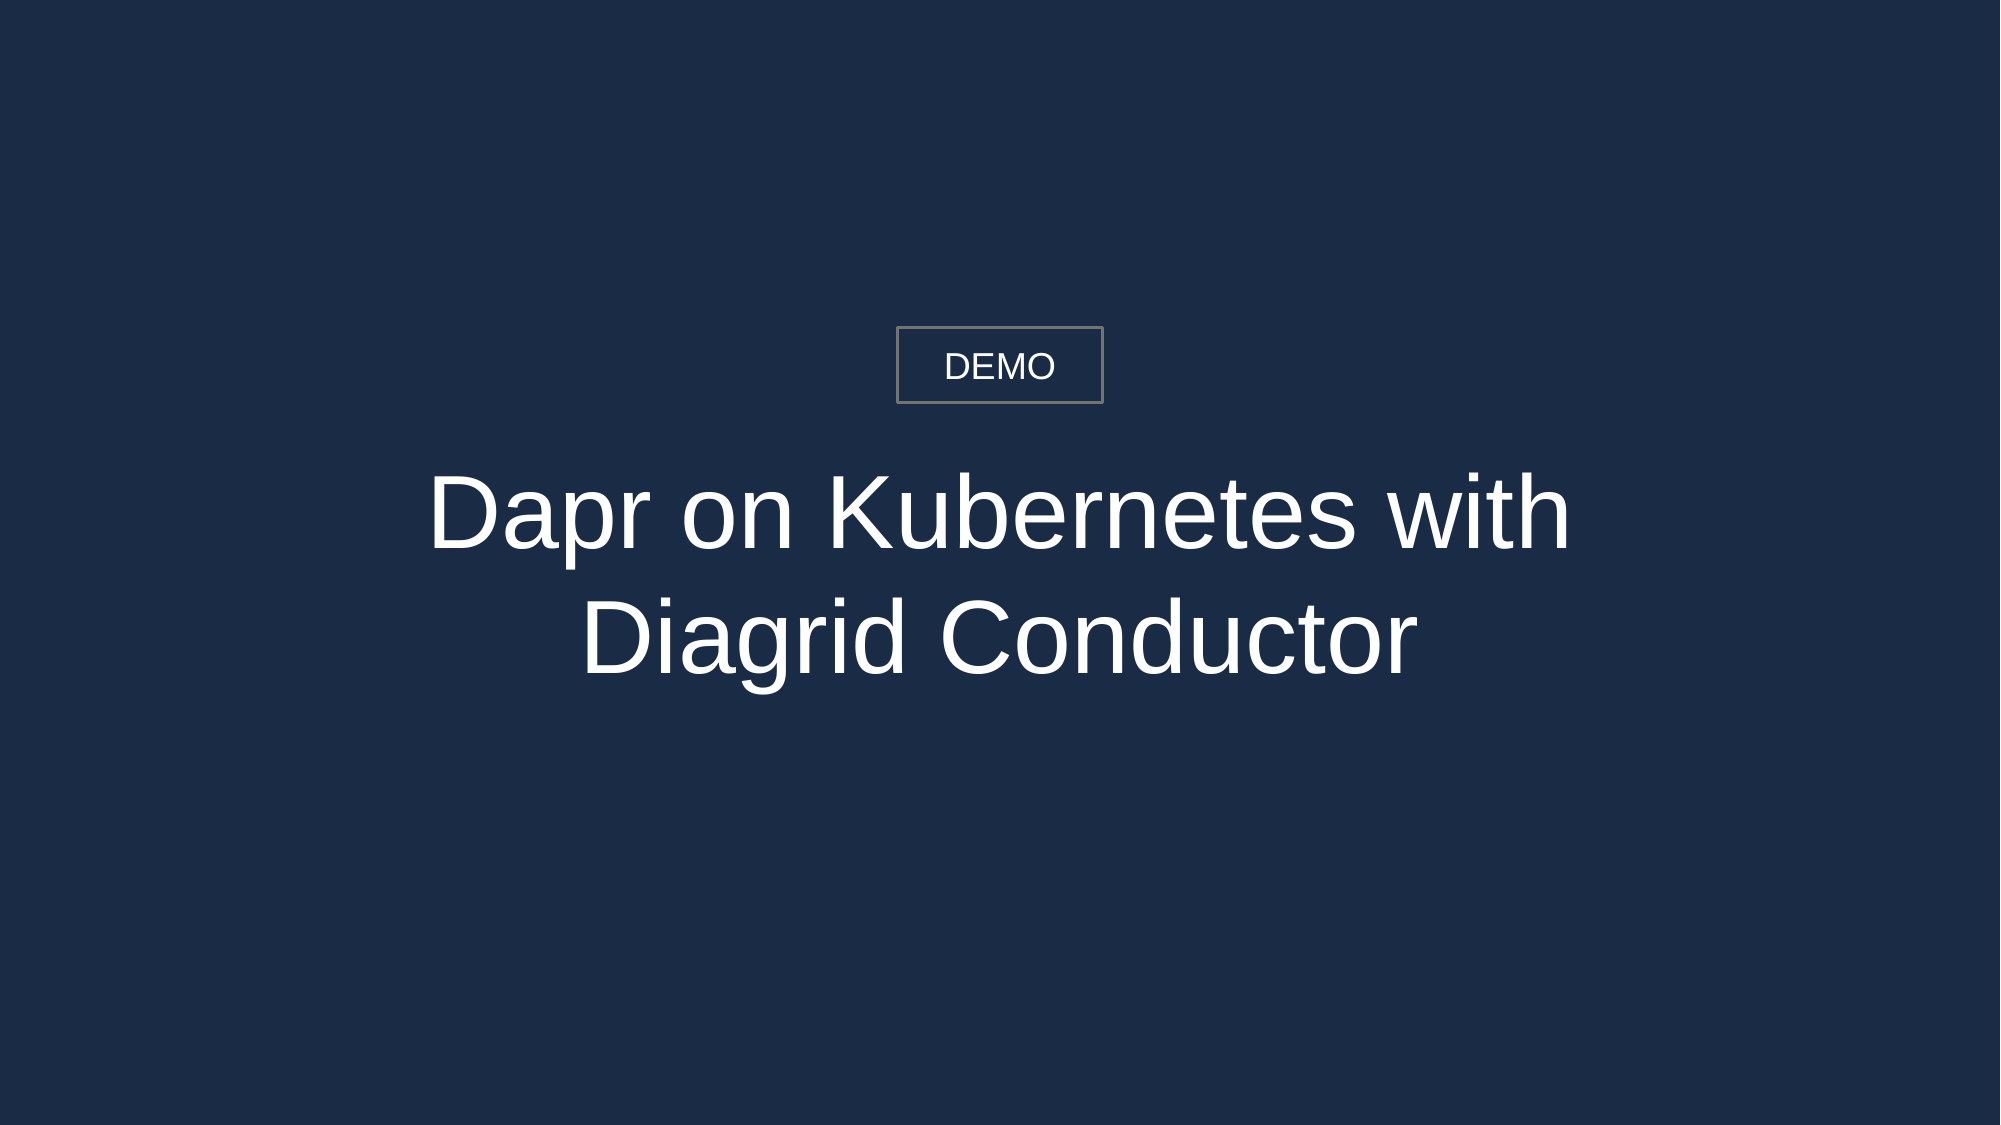

DEMO: Dapr state management and bindings
DEMO
Dapr on Kubernetes with Diagrid Conductor